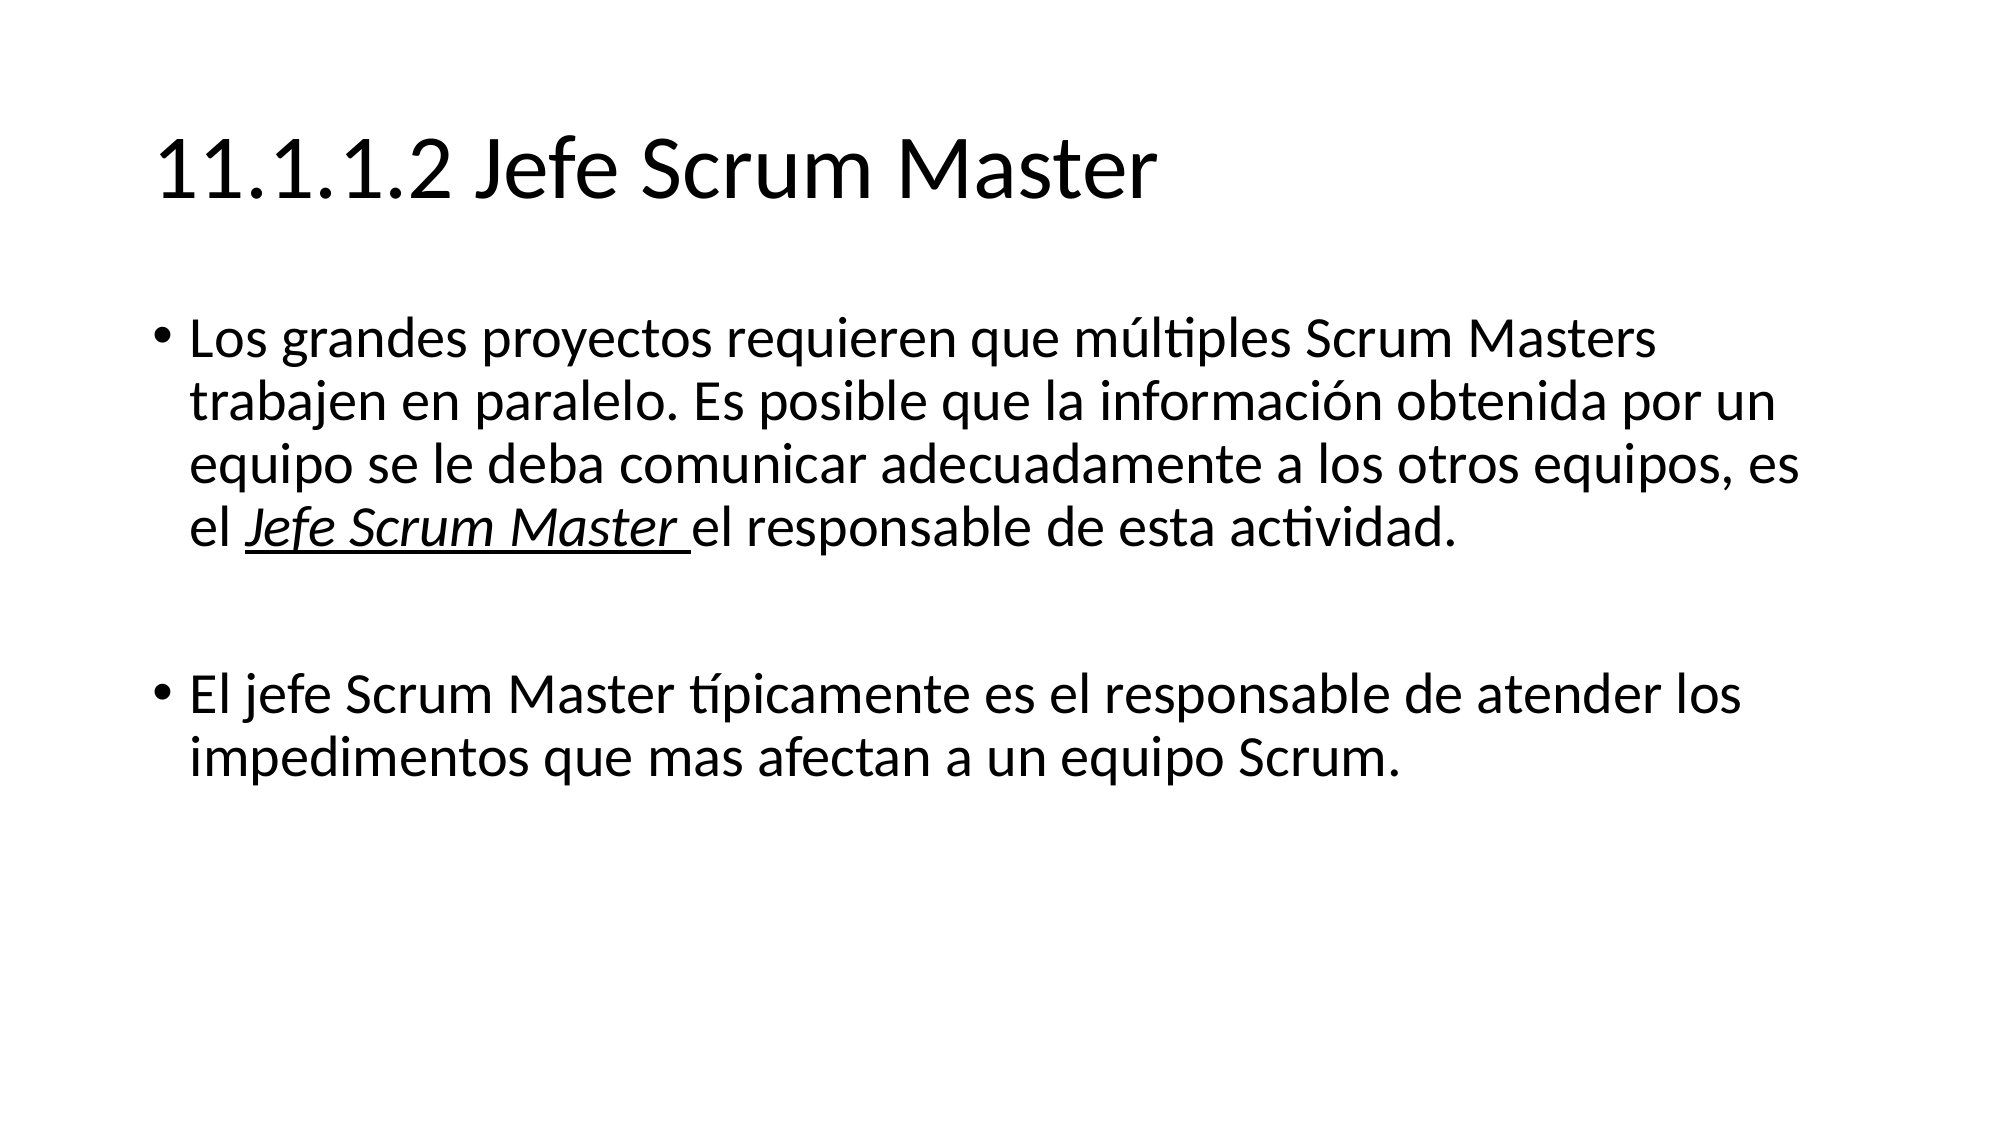

# 11.1.1.2 Jefe Scrum Master
Los grandes proyectos requieren que múltiples Scrum Masters trabajen en paralelo. Es posible que la información obtenida por un equipo se le deba comunicar adecuadamente a los otros equipos, es el Jefe Scrum Master el responsable de esta actividad.

El jefe Scrum Master típicamente es el responsable de atender los impedimentos que mas afectan a un equipo Scrum.